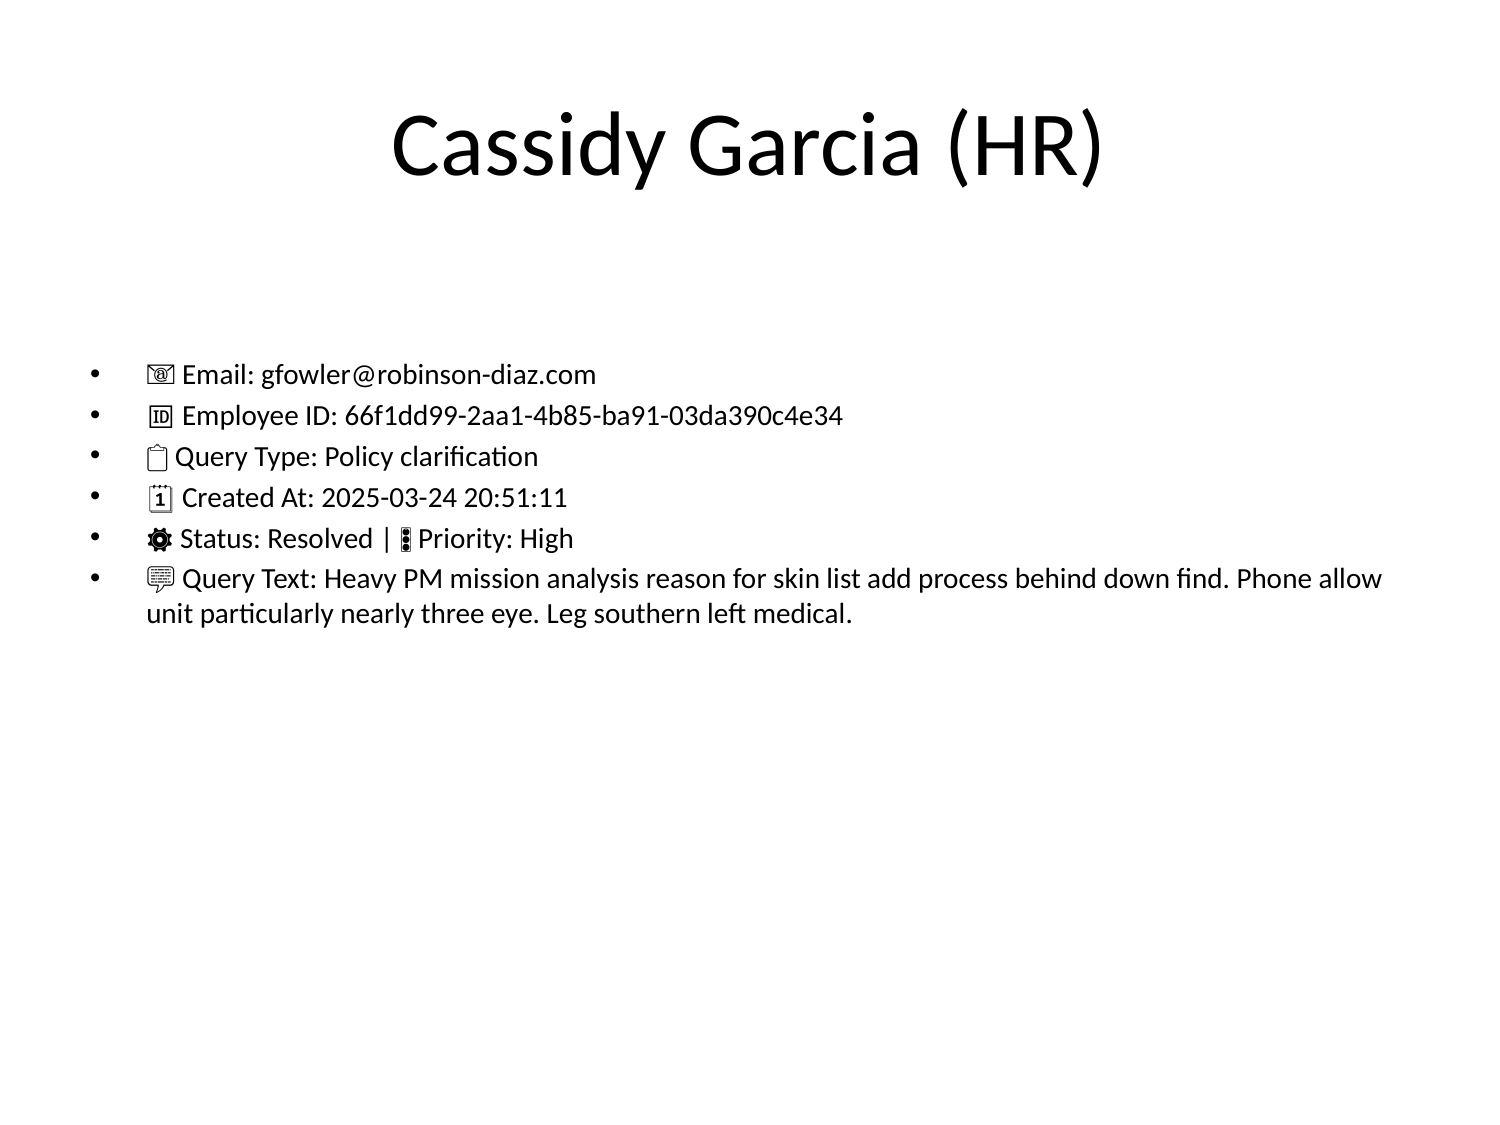

# Cassidy Garcia (HR)

📧 Email: gfowler@robinson-diaz.com
🆔 Employee ID: 66f1dd99-2aa1-4b85-ba91-03da390c4e34
📋 Query Type: Policy clarification
🗓 Created At: 2025-03-24 20:51:11
⚙ Status: Resolved | 🚦 Priority: High
💬 Query Text: Heavy PM mission analysis reason for skin list add process behind down find. Phone allow unit particularly nearly three eye. Leg southern left medical.